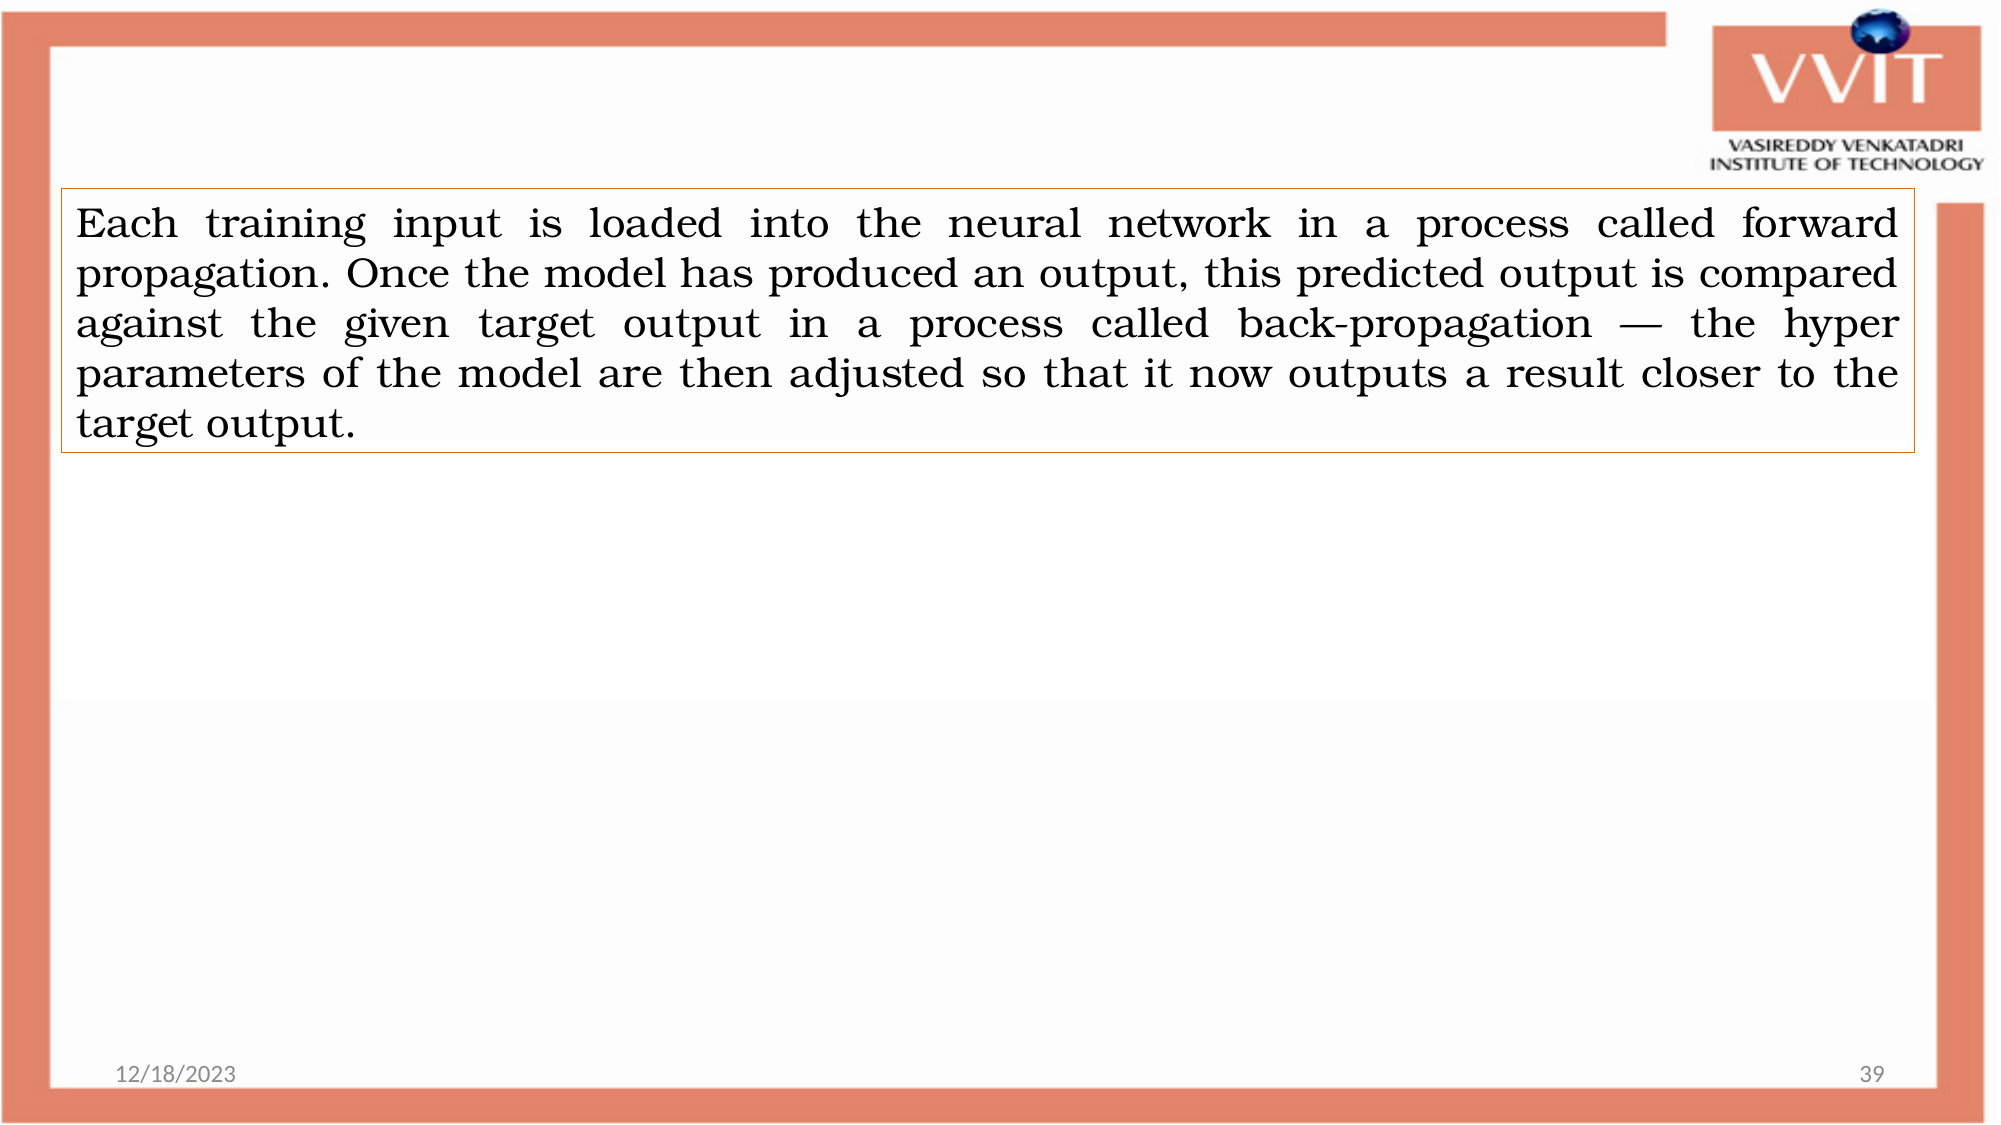

Each training input is loaded into the neural network in a process called forward propagation. Once the model has produced an output, this predicted output is compared against the given target output in a process called back-propagation — the hyper parameters of the model are then adjusted so that it now outputs a result closer to the target output.
12/18/2023
39